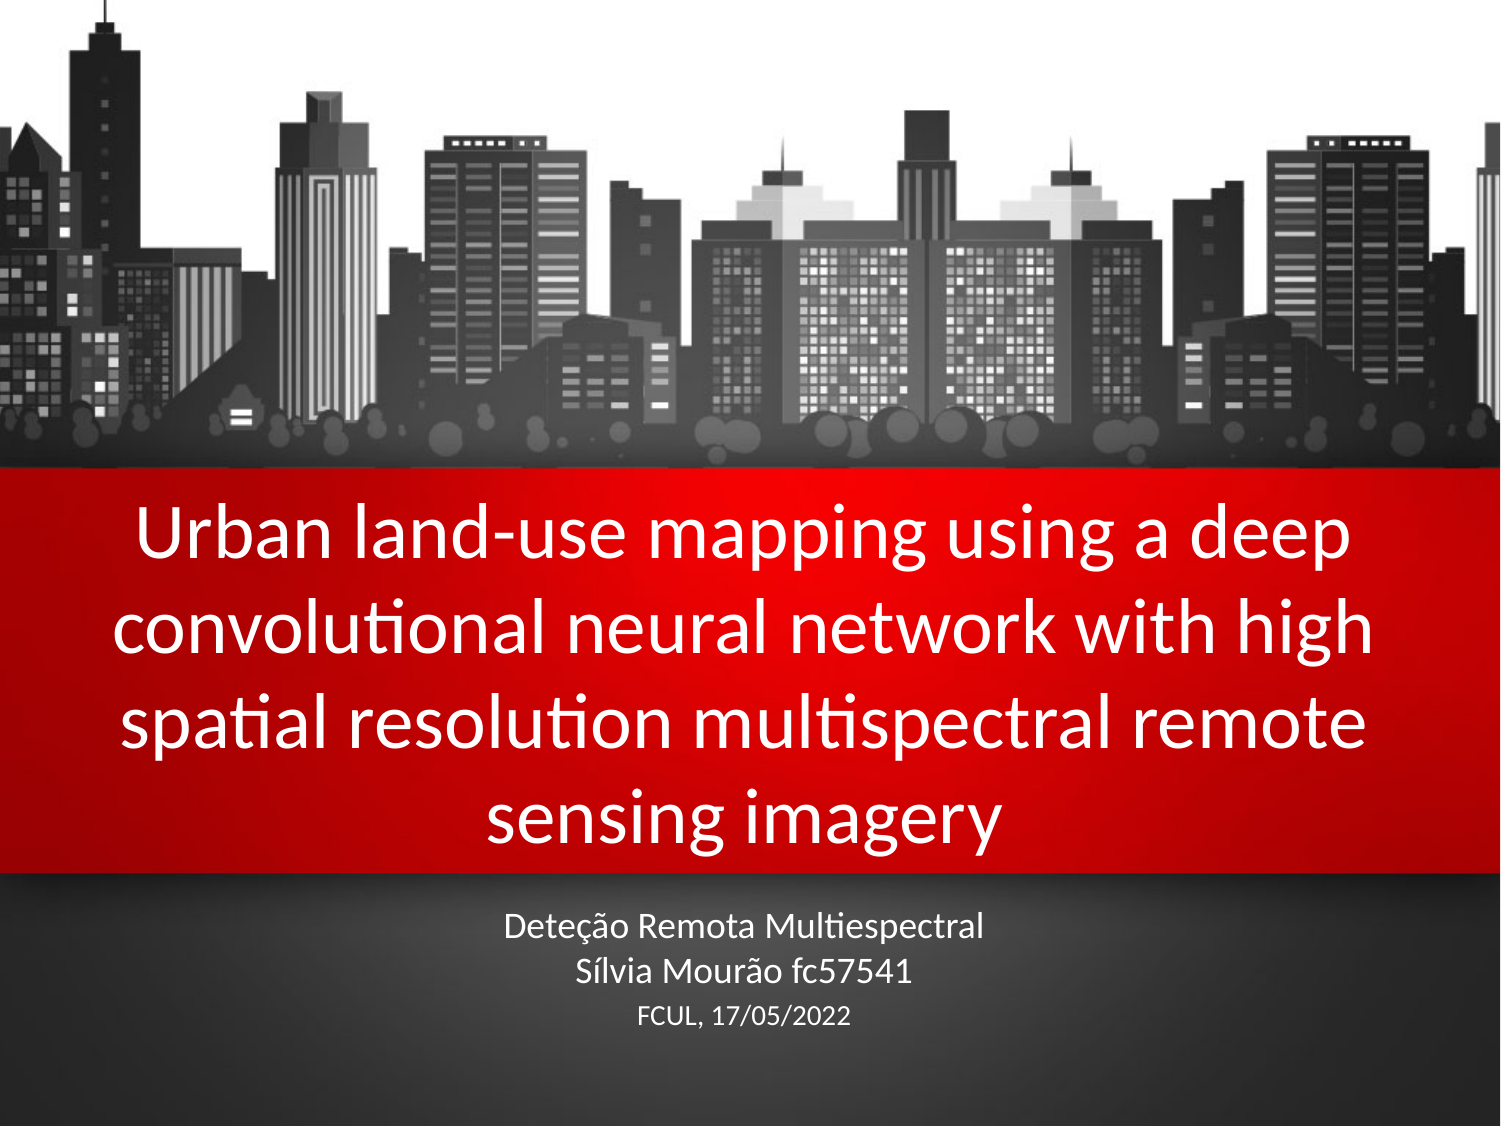

# Urban land-use mapping using a deep convolutional neural network with high spatial resolution multispectral remote sensing imagery
Deteção Remota Multiespectral
Sílvia Mourão fc57541
FCUL, 17/05/2022